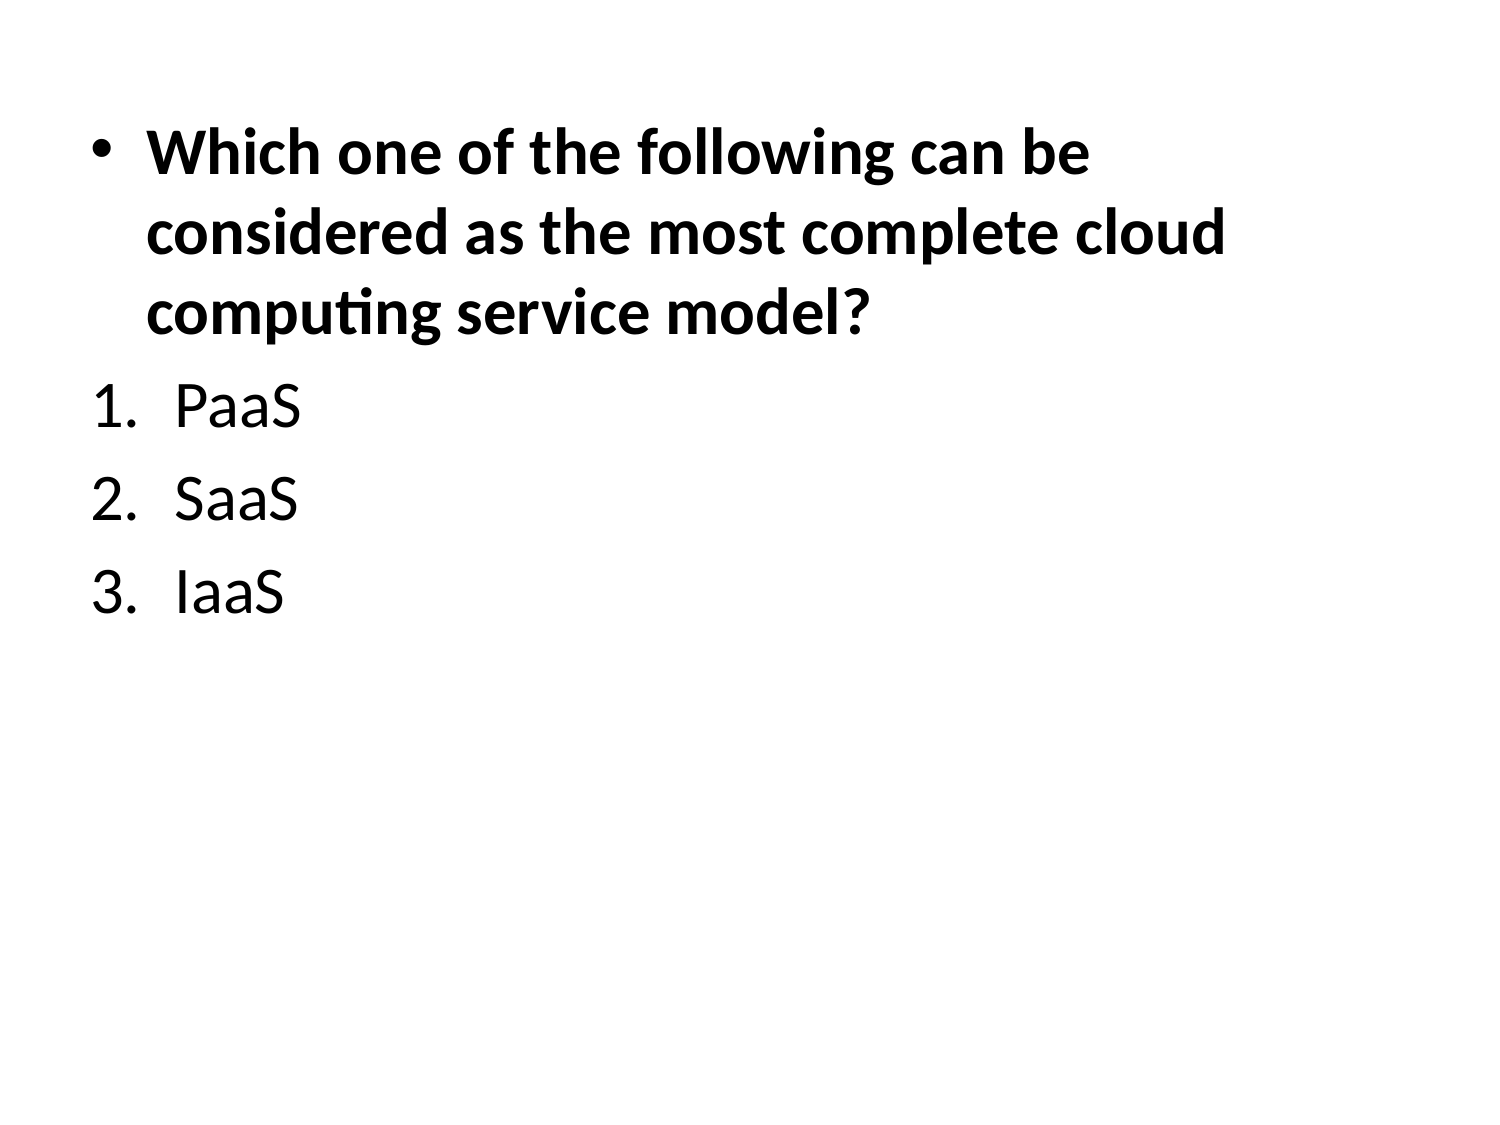

Which one of the following can be considered as the most complete cloud computing service model?
PaaS
SaaS
IaaS